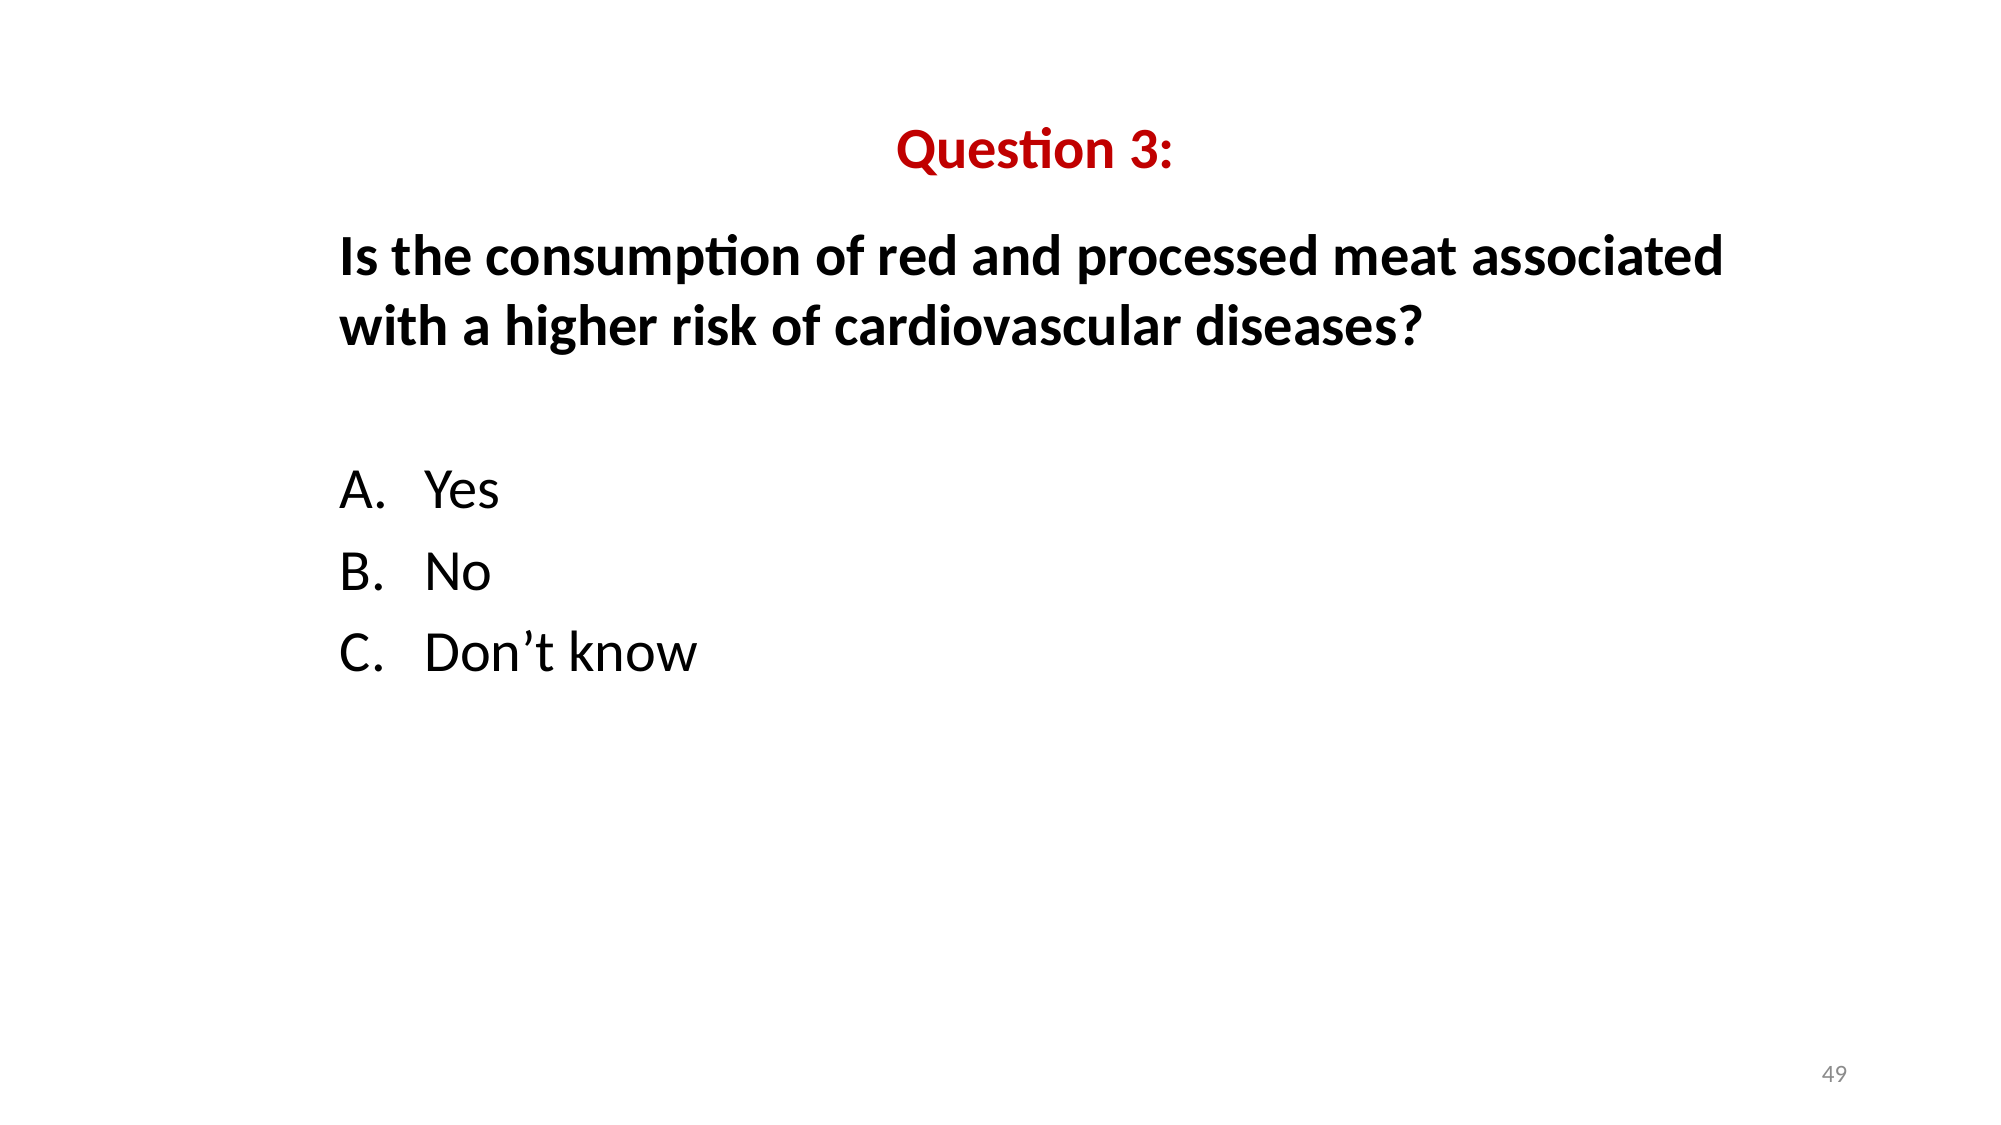

Question 3:
Is the consumption of red and processed meat associated with a higher risk of cardiovascular diseases?

Yes
No
Don’t know

49